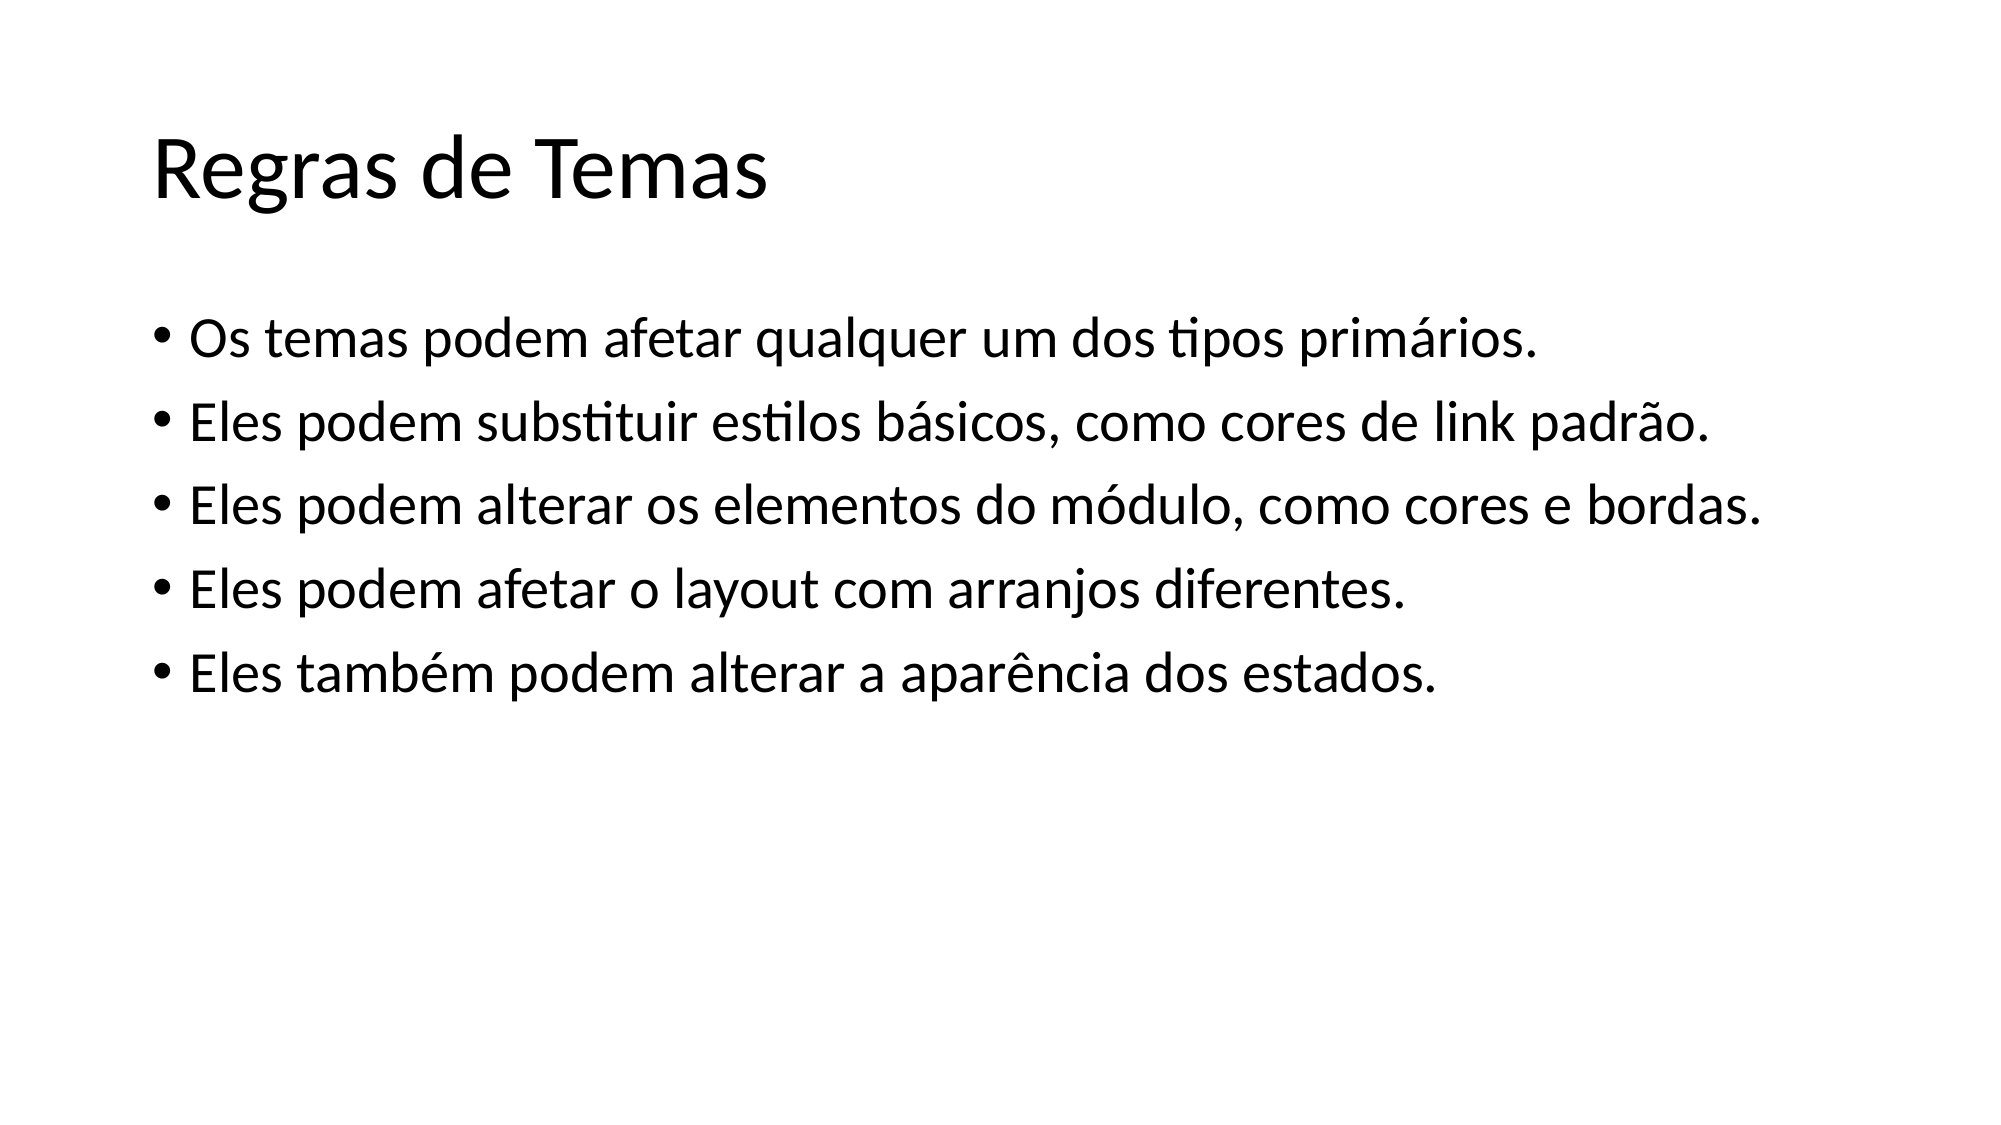

# Regras de Temas
Os temas podem afetar qualquer um dos tipos primários.
Eles podem substituir estilos básicos, como cores de link padrão.
Eles podem alterar os elementos do módulo, como cores e bordas.
Eles podem afetar o layout com arranjos diferentes.
Eles também podem alterar a aparência dos estados.